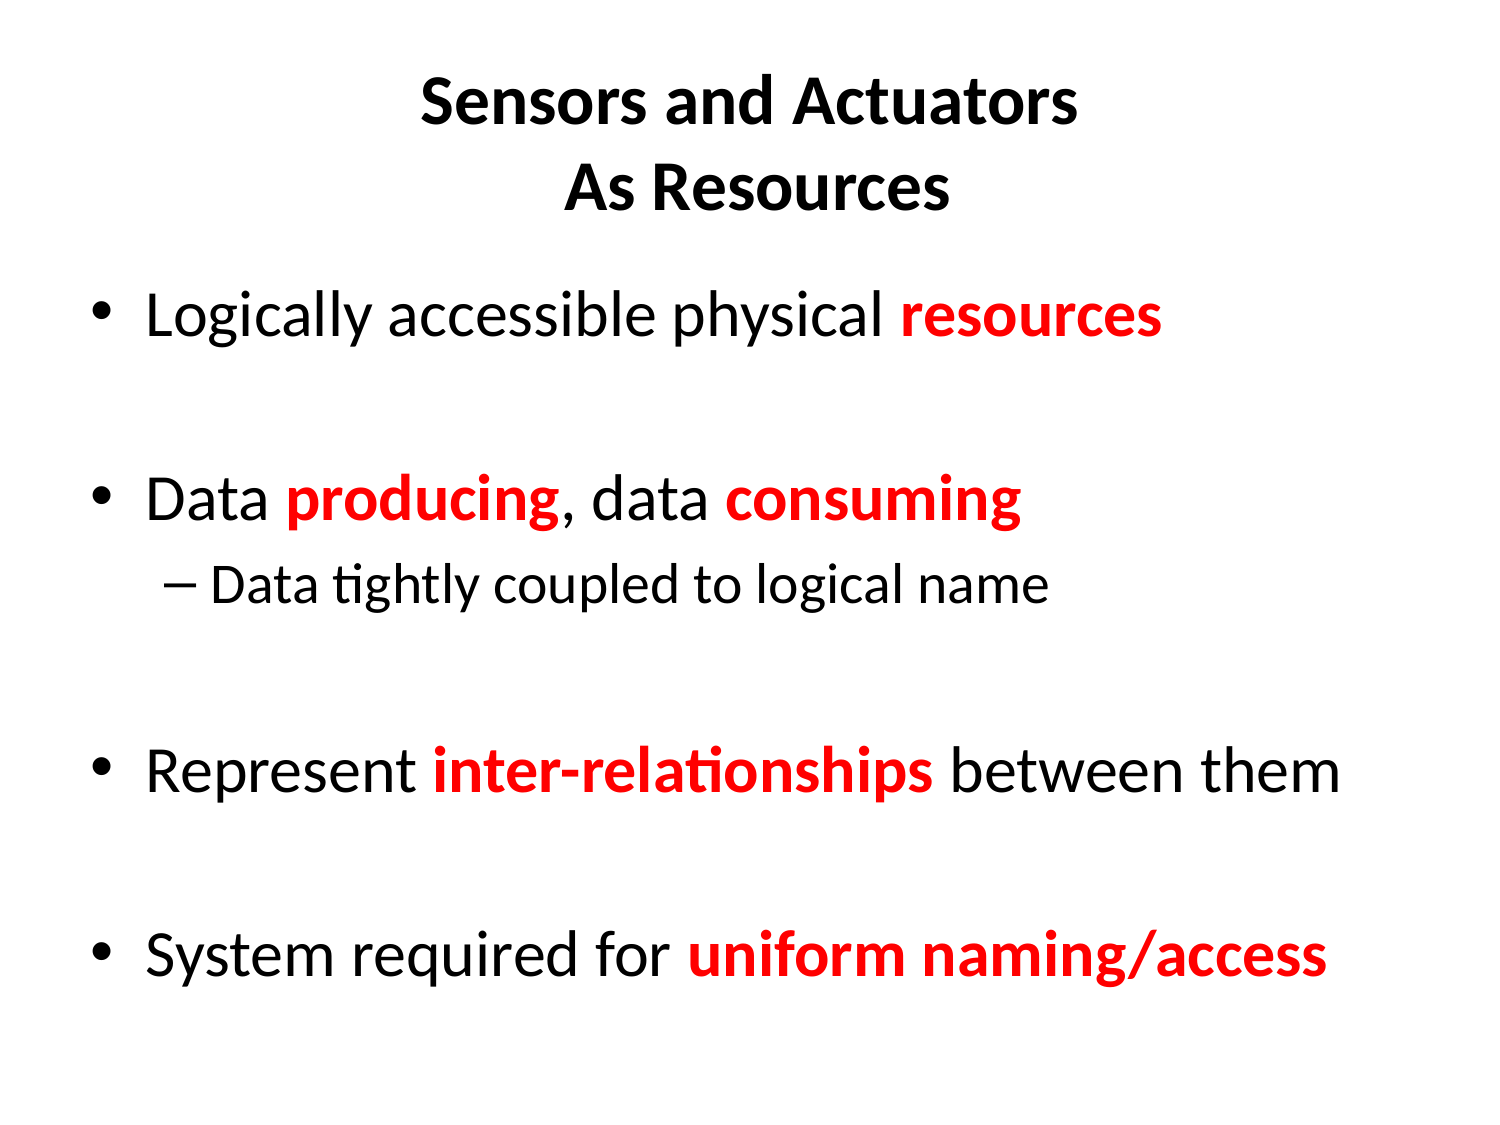

# Sensors and Actuators As Resources
Logically accessible physical resources

Data producing, data consuming
Data tightly coupled to logical name

Represent inter-relationships between them

System required for uniform naming/access